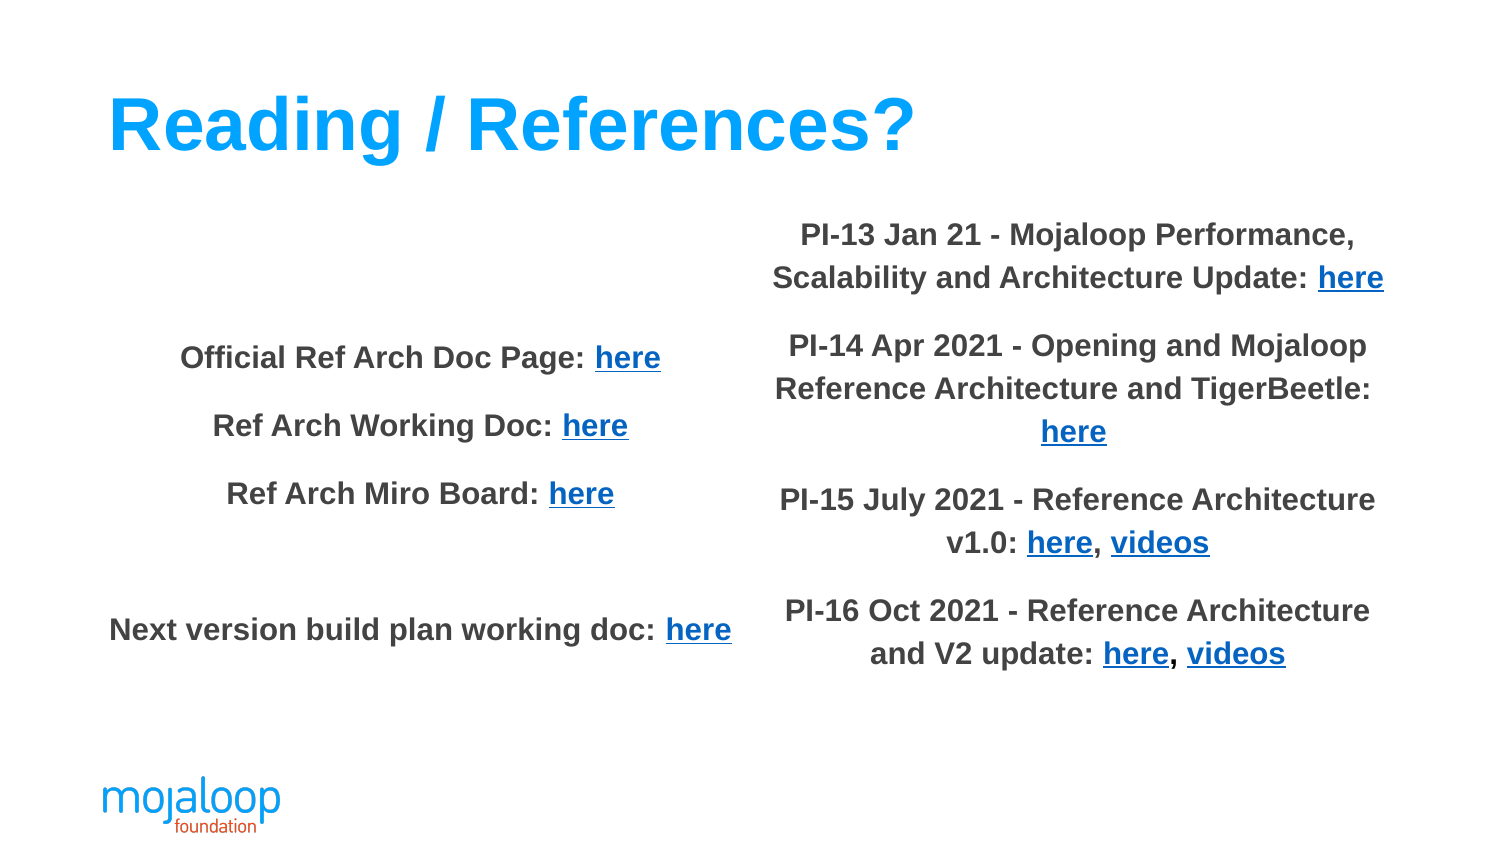

# Reading / References?
PI-13 Jan 21 - Mojaloop Performance, Scalability and Architecture Update: here
PI-14 Apr 2021 - Opening and Mojaloop Reference Architecture and TigerBeetle: here
PI-15 July 2021 - Reference Architecture v1.0: here, videos
PI-16 Oct 2021 - Reference Architecture and V2 update: here, videos

Official Ref Arch Doc Page: here
Ref Arch Working Doc: here
Ref Arch Miro Board: here

Next version build plan working doc: here